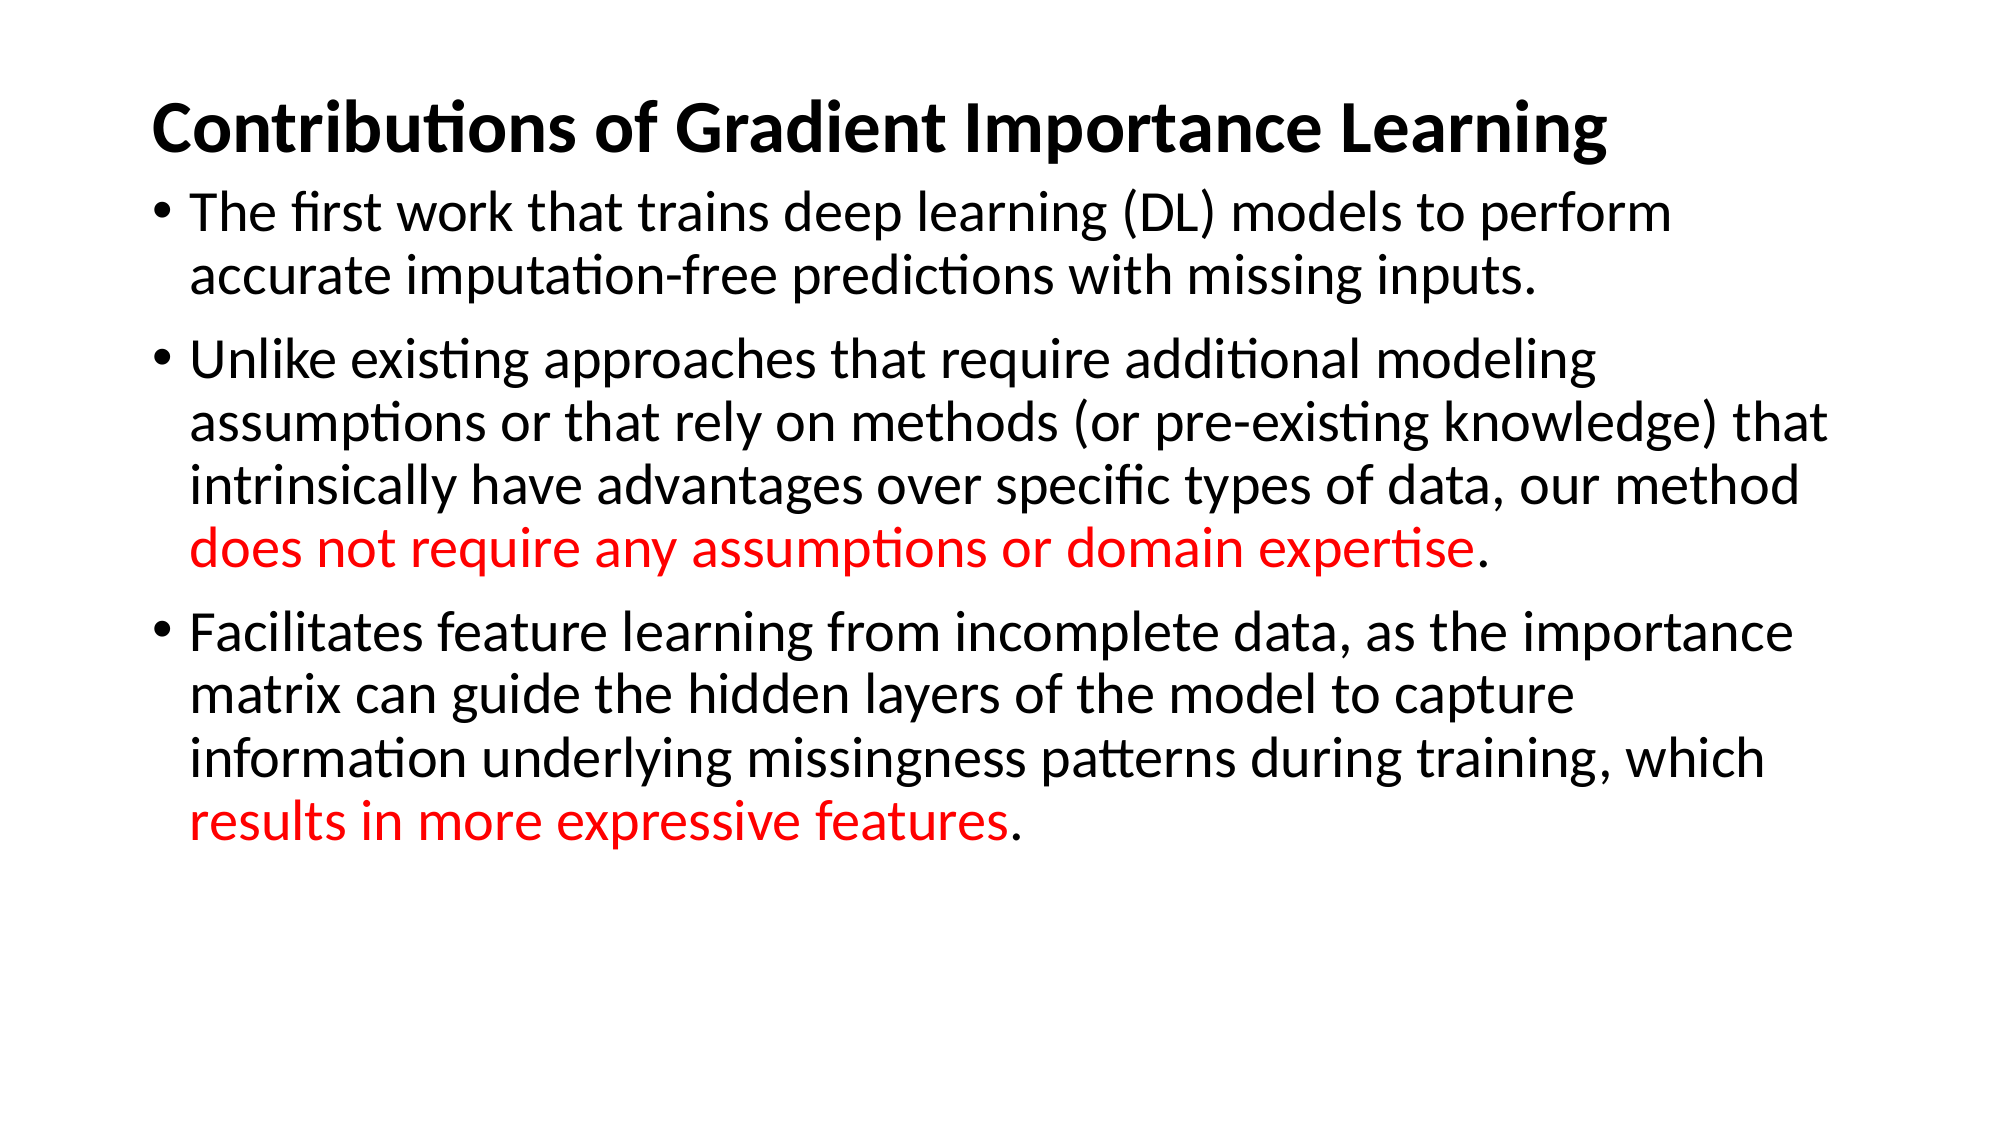

# Contributions of Gradient Importance Learning
The first work that trains deep learning (DL) models to perform accurate imputation-free predictions with missing inputs.
Unlike existing approaches that require additional modeling assumptions or that rely on methods (or pre-existing knowledge) that intrinsically have advantages over specific types of data, our method does not require any assumptions or domain expertise.
Facilitates feature learning from incomplete data, as the importance matrix can guide the hidden layers of the model to capture information underlying missingness patterns during training, which results in more expressive features.